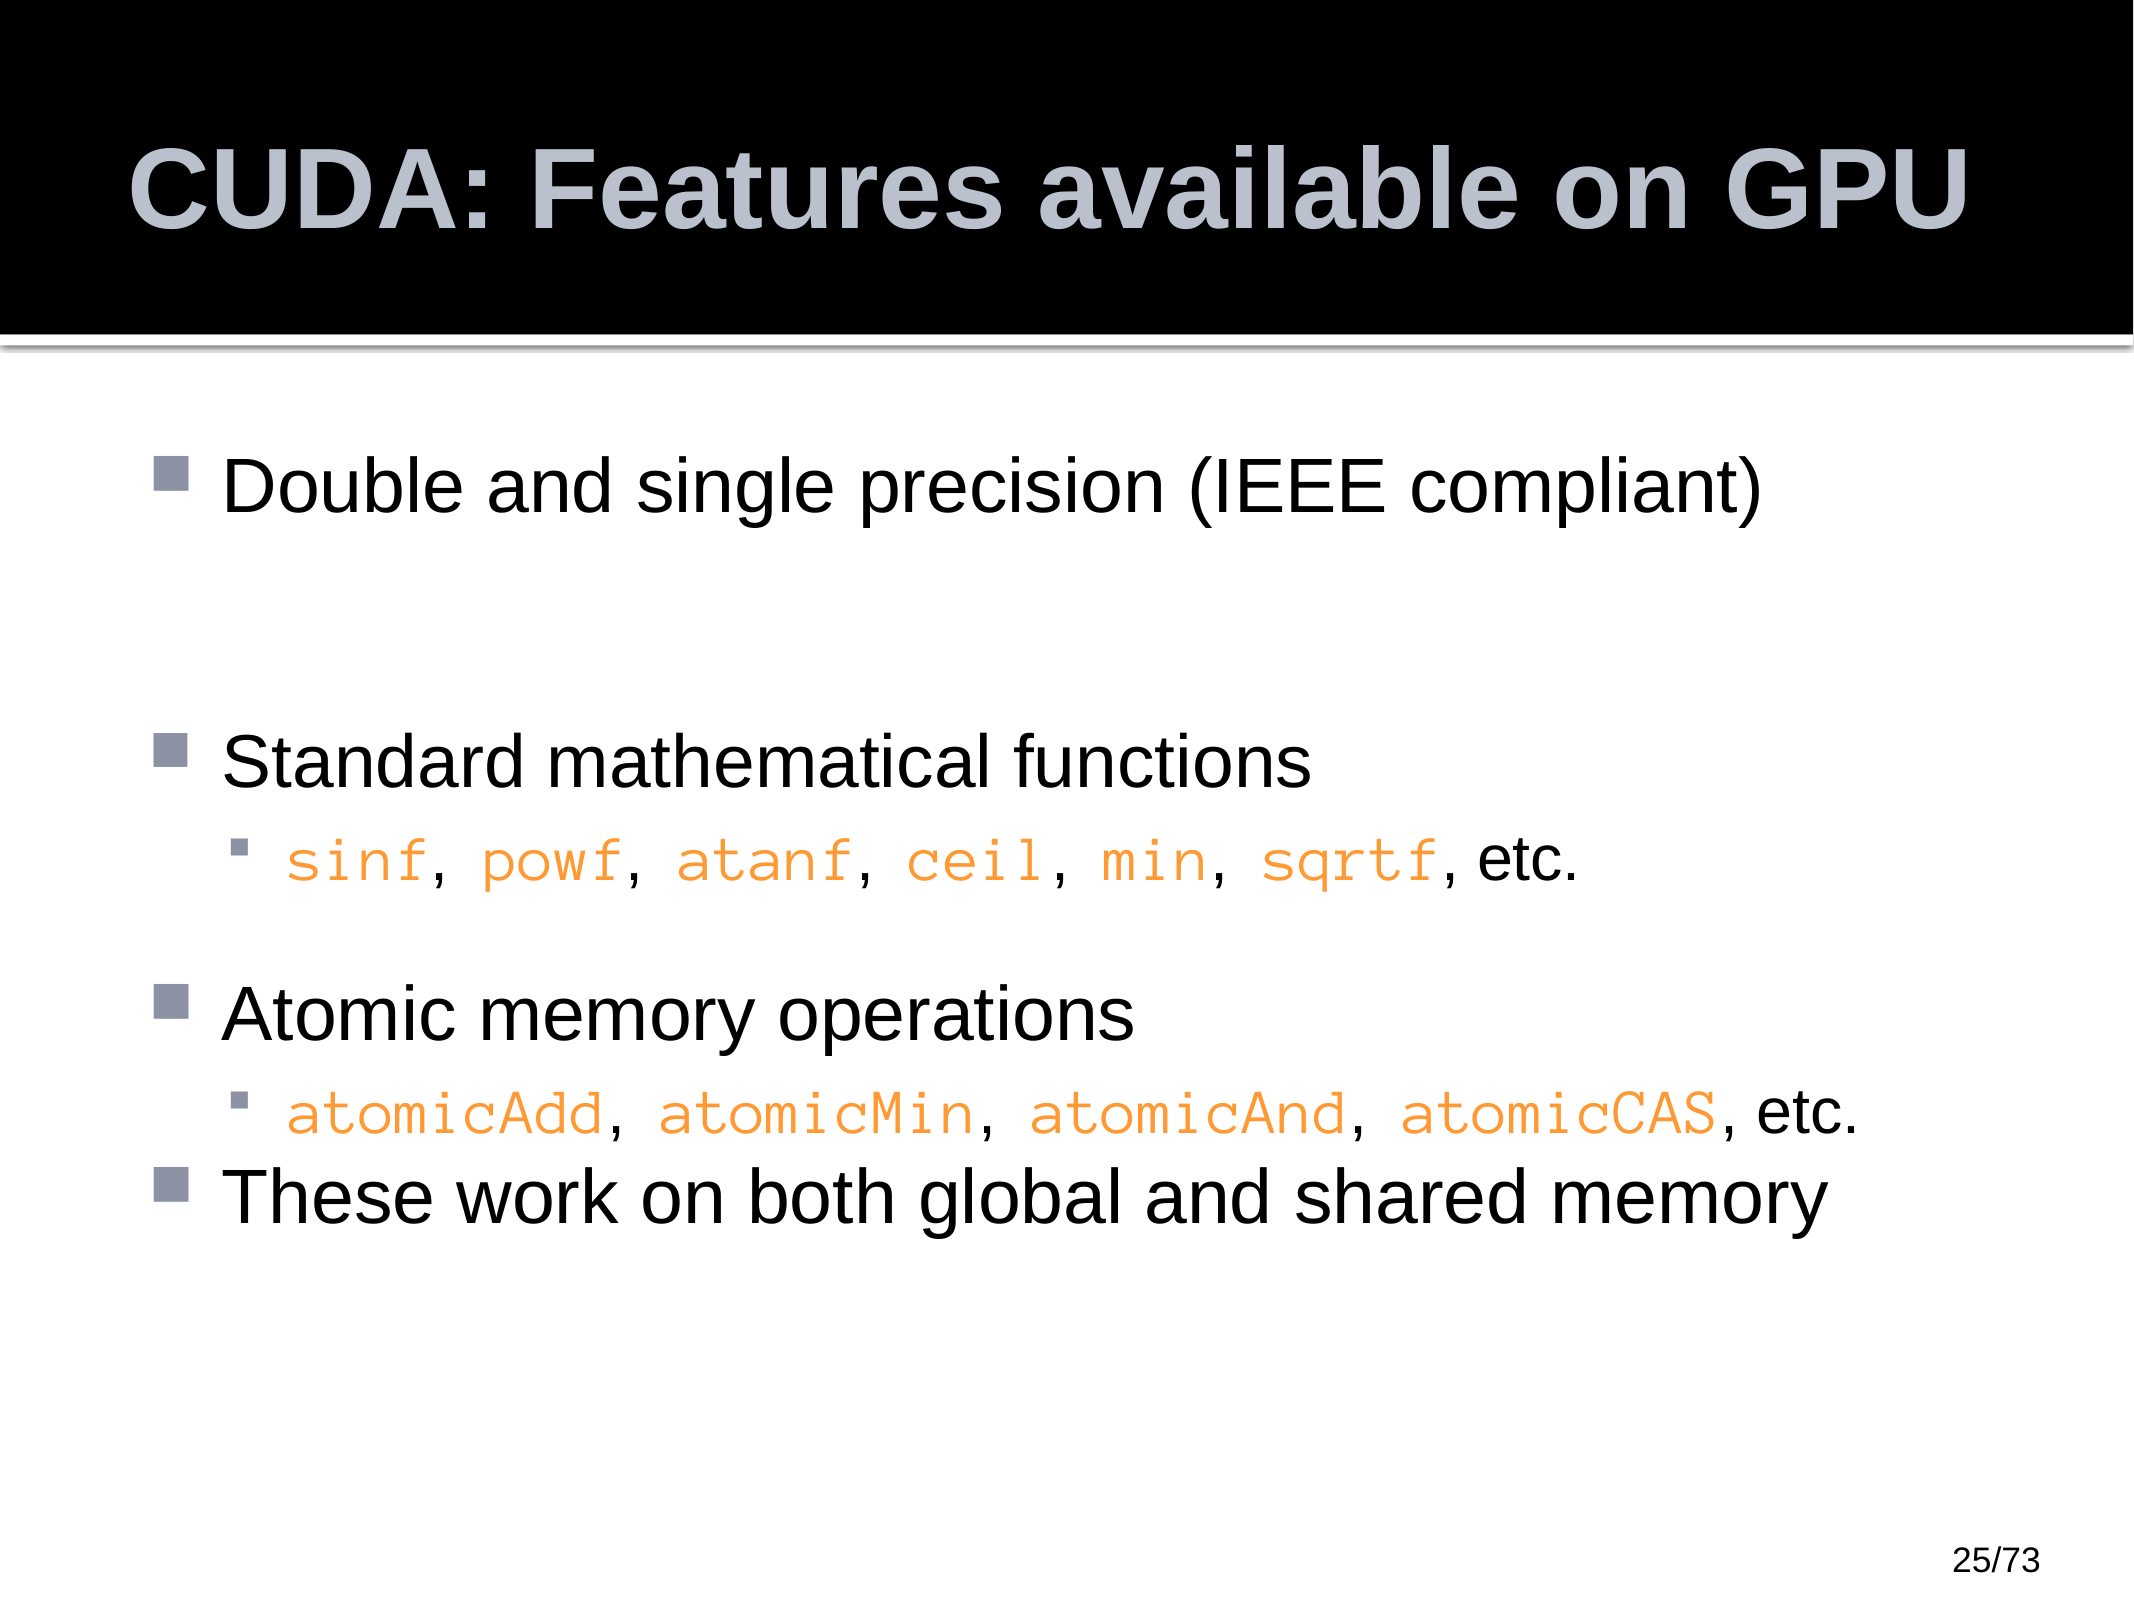

# CUDA: Features available on GPU
Double and single precision (IEEE compliant)

Standard mathematical functions
sinf,  powf,  atanf,  ceil,  min,  sqrtf, etc.

Atomic memory operations
atomicAdd,  atomicMin,  atomicAnd,  atomicCAS, etc.
These work on both global and shared memory